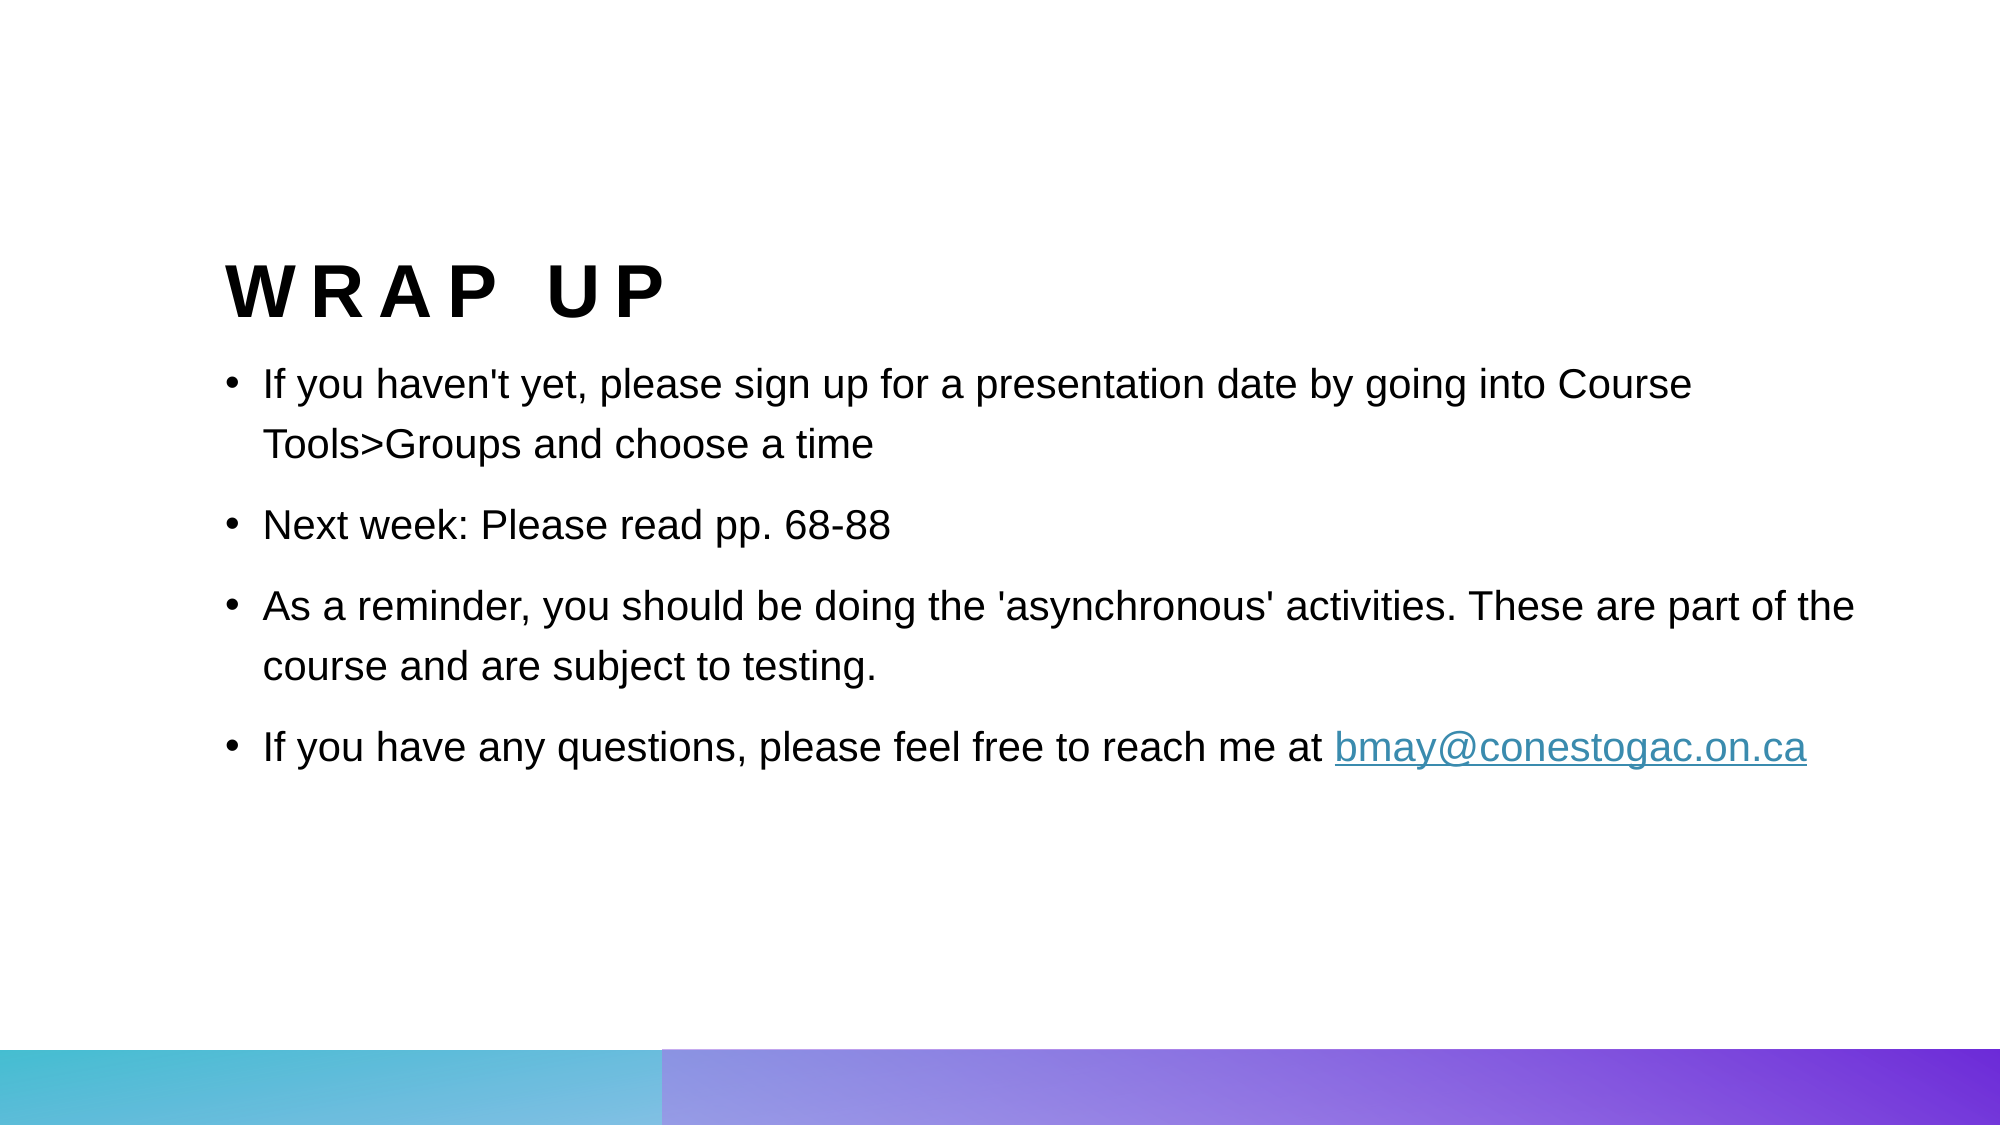

# Wrap Up
If you haven't yet, please sign up for a presentation date by going into Course Tools>Groups and choose a time
Next week: Please read pp. 68-88
As a reminder, you should be doing the 'asynchronous' activities. These are part of the course and are subject to testing.
If you have any questions, please feel free to reach me at bmay@conestogac.on.ca